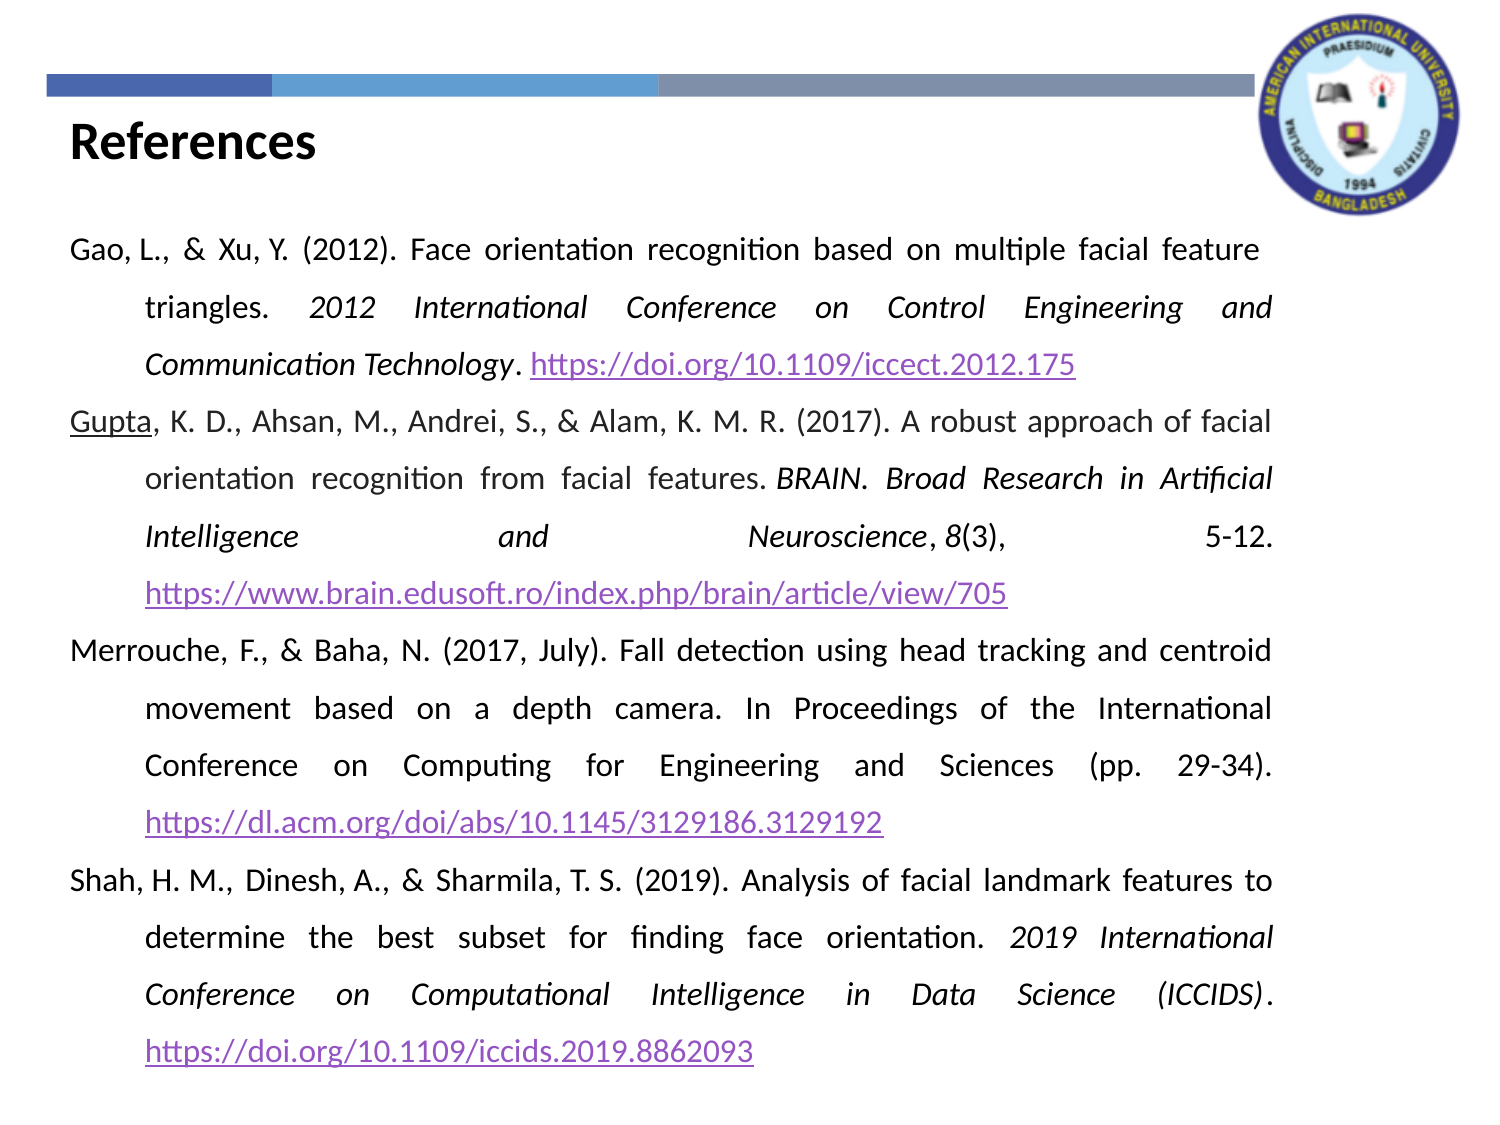

References
Gao, L., & Xu, Y. (2012). Face orientation recognition based on multiple facial feature  triangles. 2012 International Conference on Control Engineering and Communication Technology. https://doi.org/10.1109/iccect.2012.175
Gupta, K. D., Ahsan, M., Andrei, S., & Alam, K. M. R. (2017). A robust approach of facial orientation recognition from facial features. BRAIN. Broad Research in Artificial Intelligence and Neuroscience, 8(3), 5-12. https://www.brain.edusoft.ro/index.php/brain/article/view/705
Merrouche, F., & Baha, N. (2017, July). Fall detection using head tracking and centroid movement based on a depth camera. In Proceedings of the International Conference on Computing for Engineering and Sciences (pp. 29-34). https://dl.acm.org/doi/abs/10.1145/3129186.3129192
Shah, H. M., Dinesh, A., & Sharmila, T. S. (2019). Analysis of facial landmark features to determine the best subset for finding face orientation. 2019 International Conference on Computational Intelligence in Data Science (ICCIDS). https://doi.org/10.1109/iccids.2019.8862093